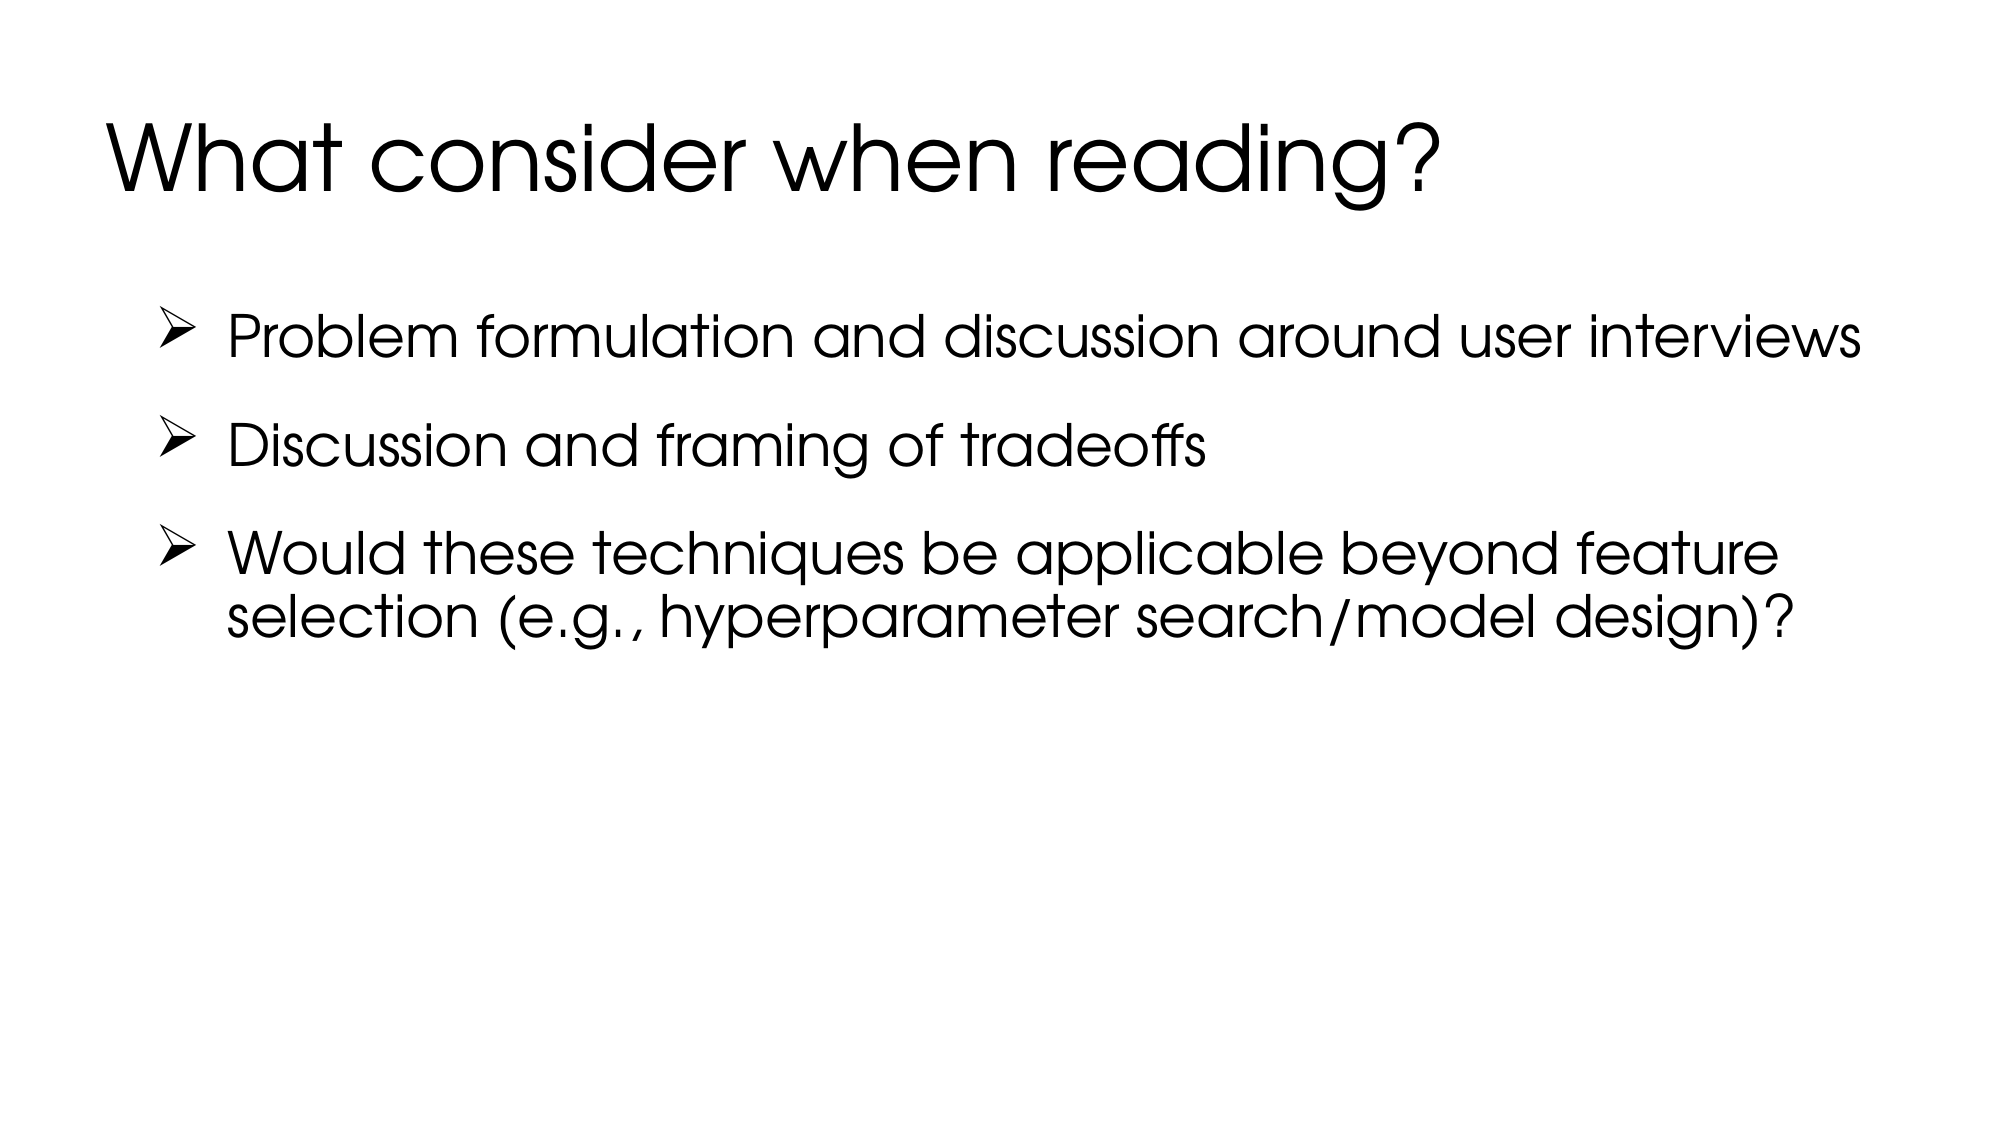

# What consider when reading?
Problem formulation and discussion around user interviews
Discussion and framing of tradeoffs
Would these techniques be applicable beyond feature selection (e.g., hyperparameter search/model design)?